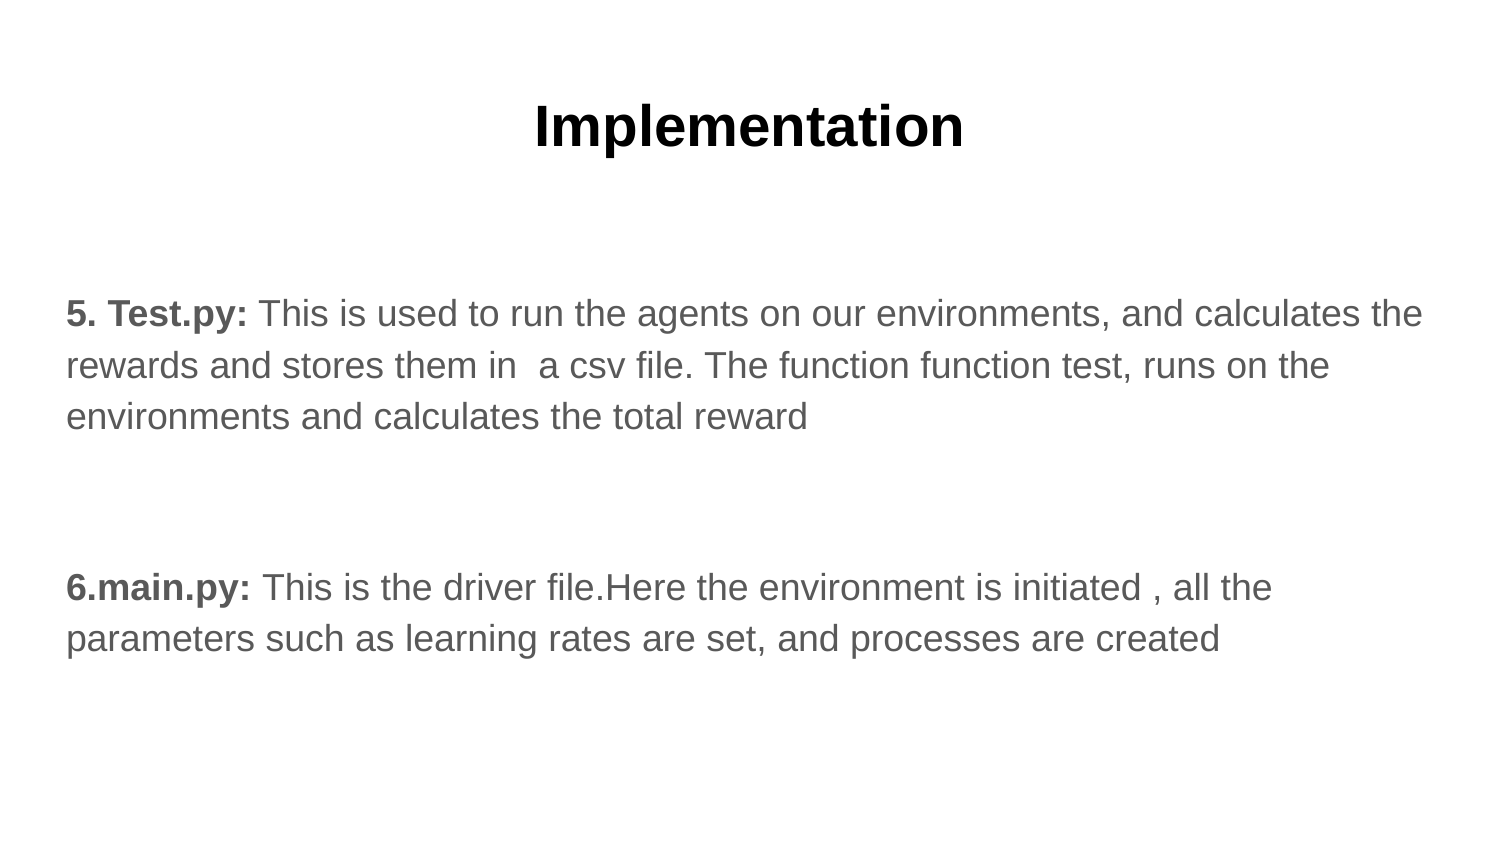

# Implementation

5. Test.py: This is used to run the agents on our environments, and calculates the rewards and stores them in  a csv file. The function function test, runs on the environments and calculates the total reward

6.main.py: This is the driver file.Here the environment is initiated , all the parameters such as learning rates are set, and processes are created